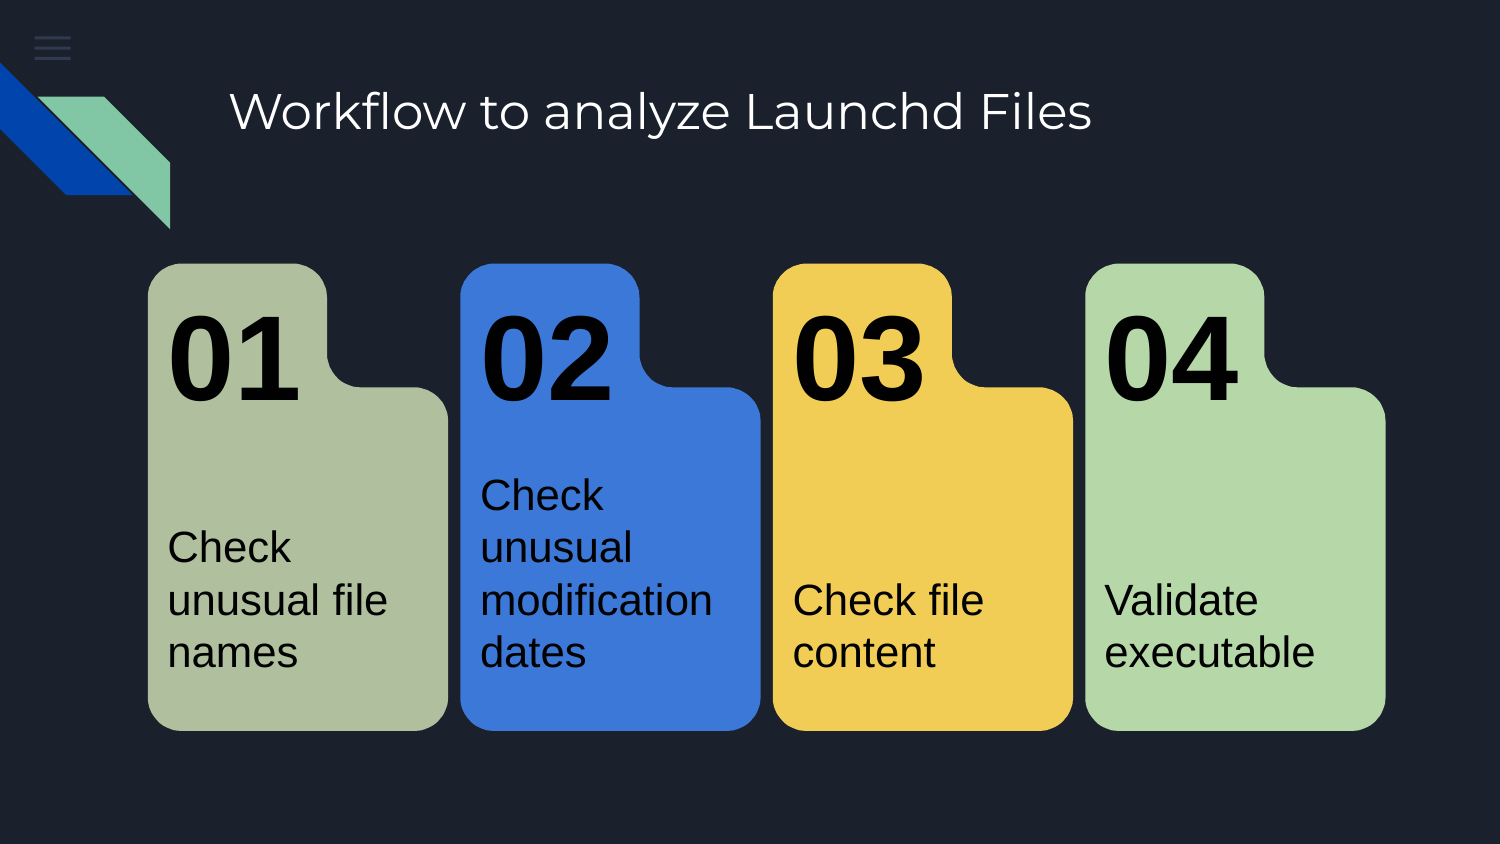

# Workflow to analyze Launchd Files

01
02
03
04
Check unusual modification dates
Check file content
Validate executable
Check unusual file names